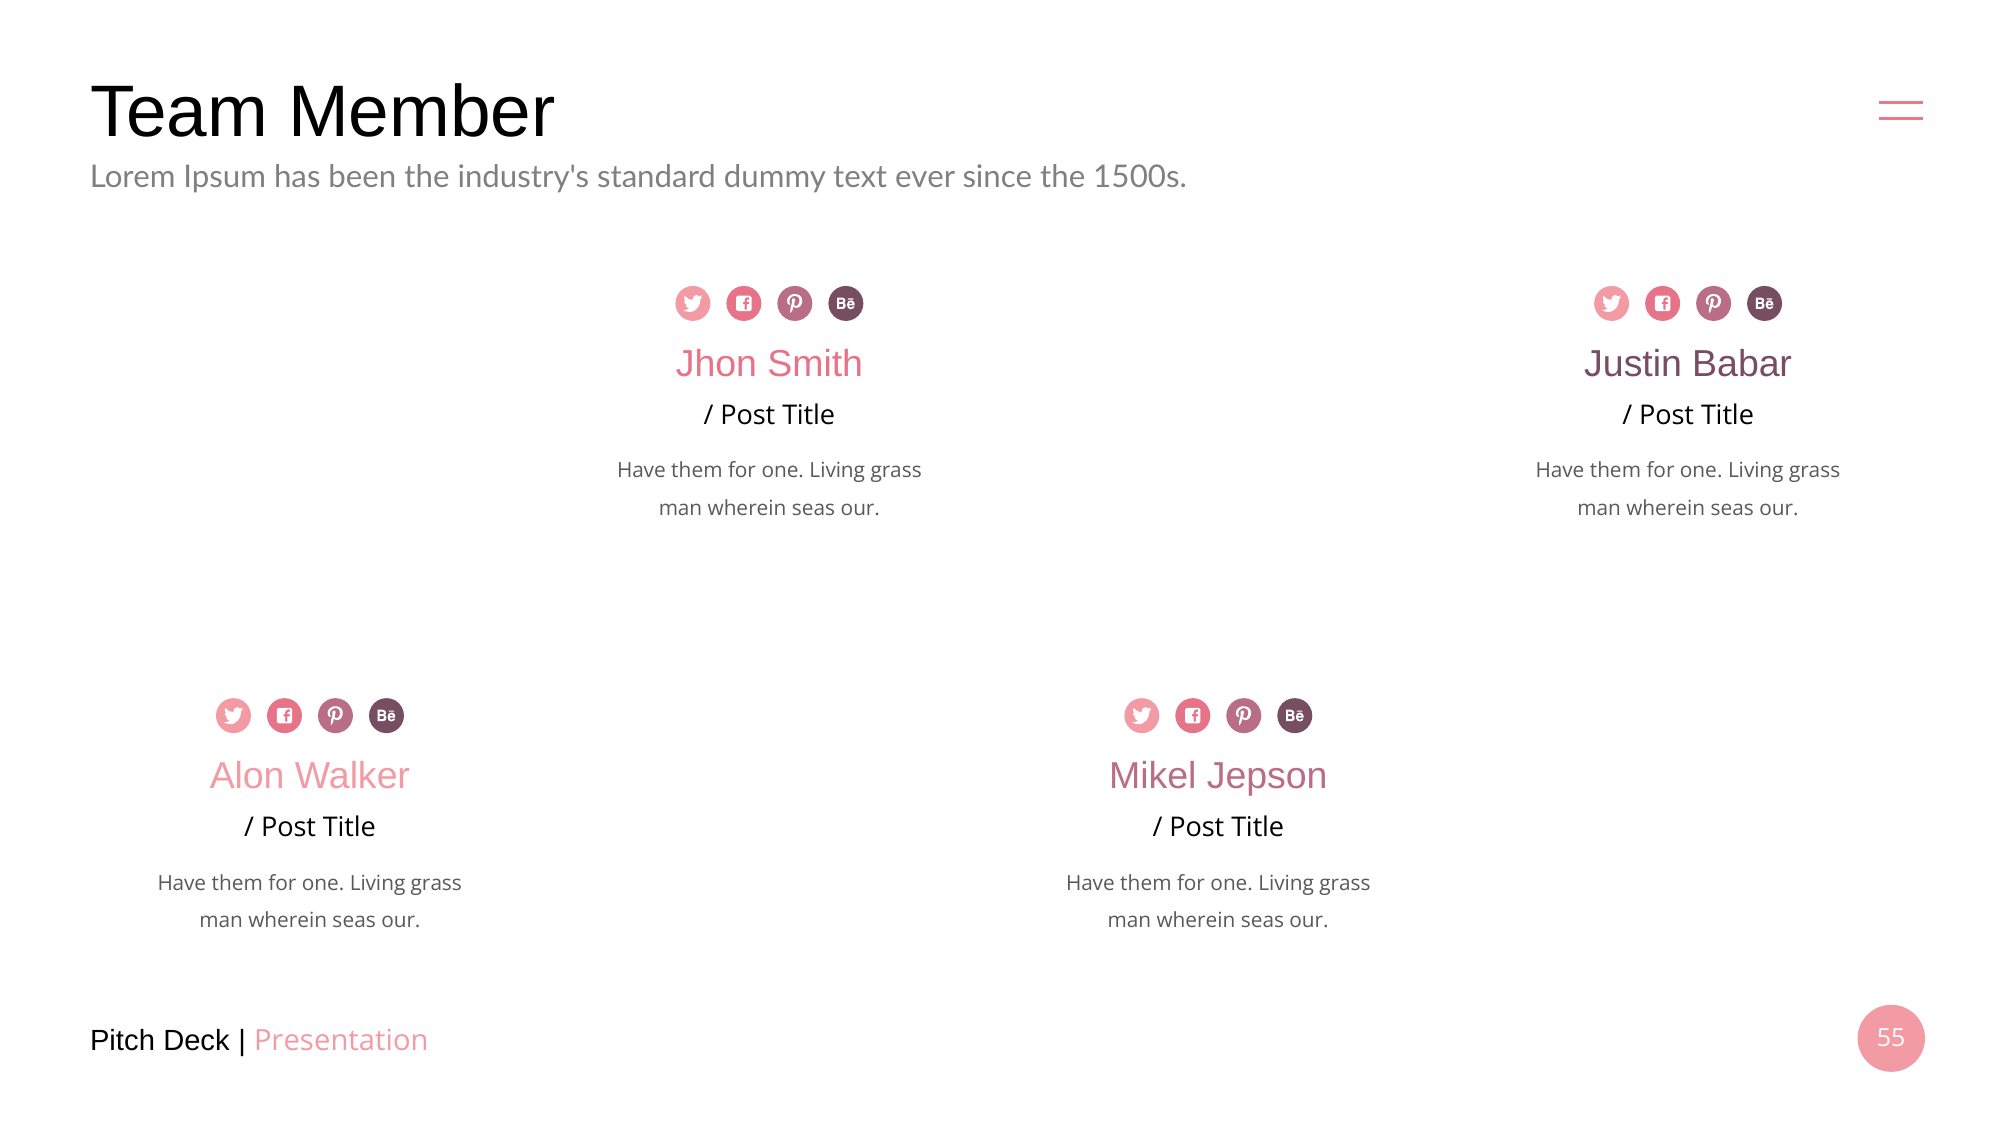

# Team Member
Lorem Ipsum has been the industry's standard dummy text ever since the 1500s.

Jhon Smith
Justin Babar
/ Post Title
/ Post Title
Have them for one. Living grass
man wherein seas our.
Have them for one. Living grass
man wherein seas our.

Alon Walker
Mikel Jepson
/ Post Title
/ Post Title
Have them for one. Living grass
man wherein seas our.
Have them for one. Living grass
man wherein seas our.
Pitch Deck | Presentation
55